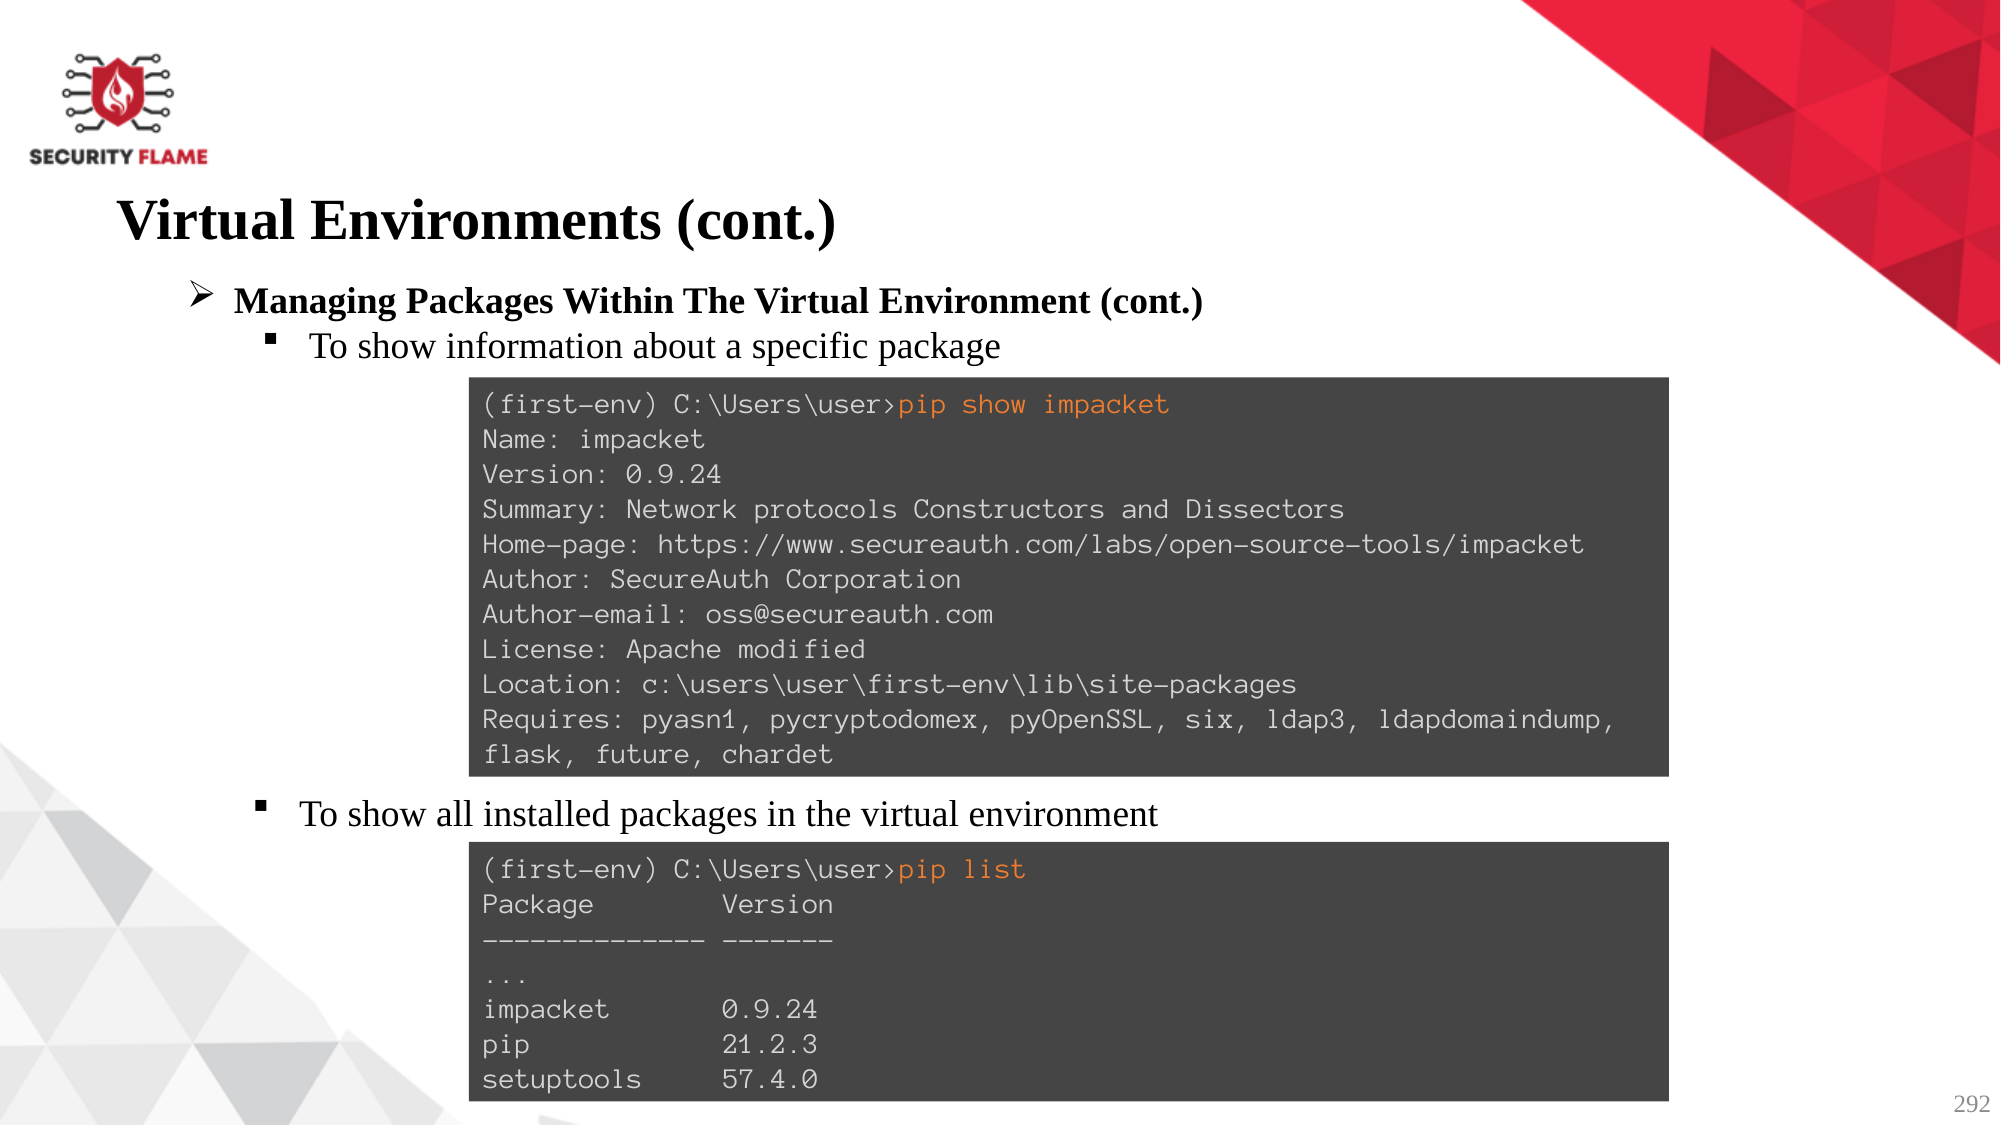

Virtual Environments (cont.)
Managing Packages Within The Virtual Environment (cont.)
To show information about a specific package
(first-env) C:\Users\user>pip show impacket
Name: impacket
Version: 0.9.24
Summary: Network protocols Constructors and Dissectors
Home-page: https://www.secureauth.com/labs/open-source-tools/impacket
Author: SecureAuth Corporation
Author-email: oss@secureauth.com
License: Apache modified
Location: c:\users\user\first-env\lib\site-packages
Requires: pyasn1, pycryptodomex, pyOpenSSL, six, ldap3, ldapdomaindump, flask, future, chardet
To show all installed packages in the virtual environment
(first-env) C:\Users\user>pip list
Package        Version
-------------- -------
...
impacket       0.9.24
pip            21.2.3
setuptools     57.4.0
292